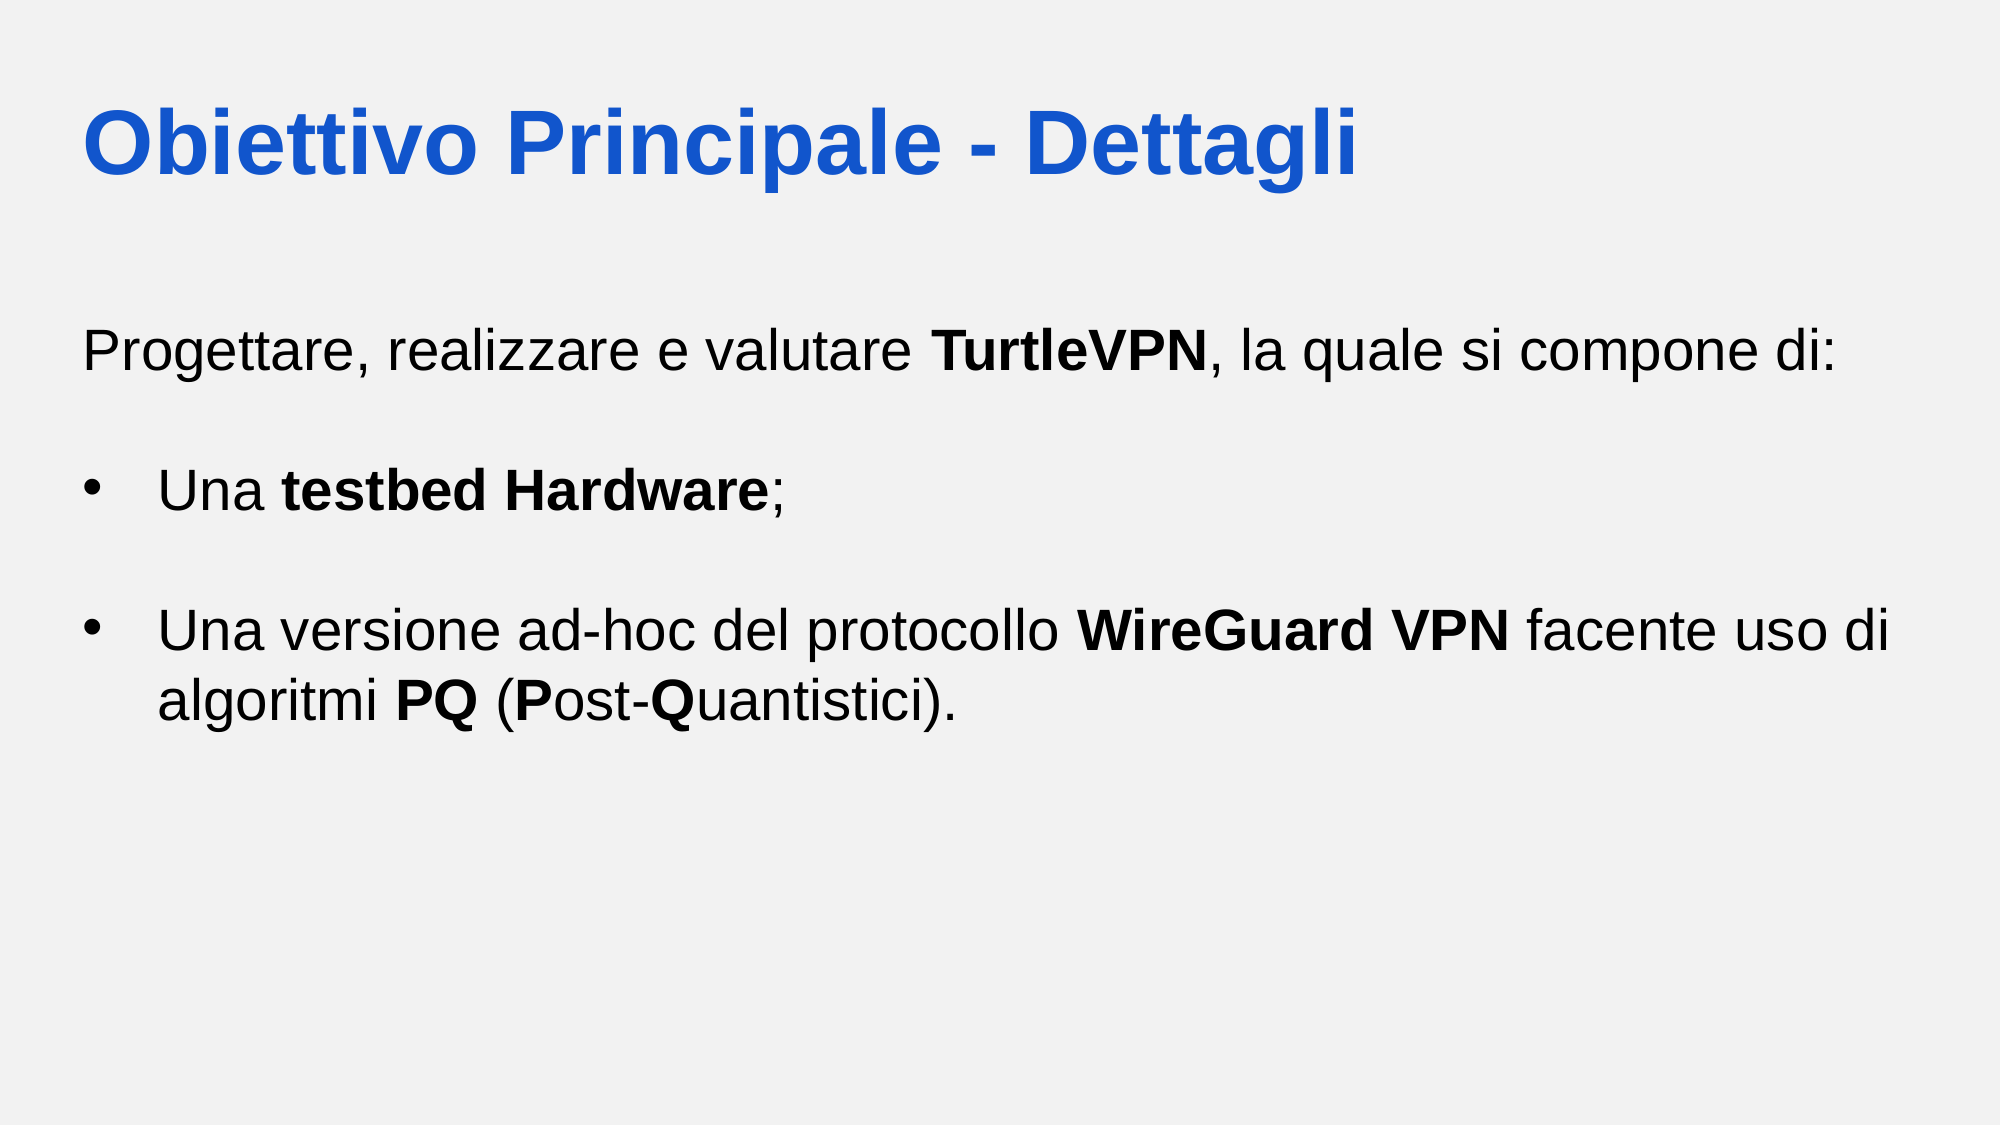

Obiettivo Principale - Dettagli
Progettare, realizzare e valutare TurtleVPN, la quale si compone di:

Una testbed Hardware;

Una versione ad-hoc del protocollo WireGuard VPN facente uso di algoritmi PQ (Post-Quantistici).